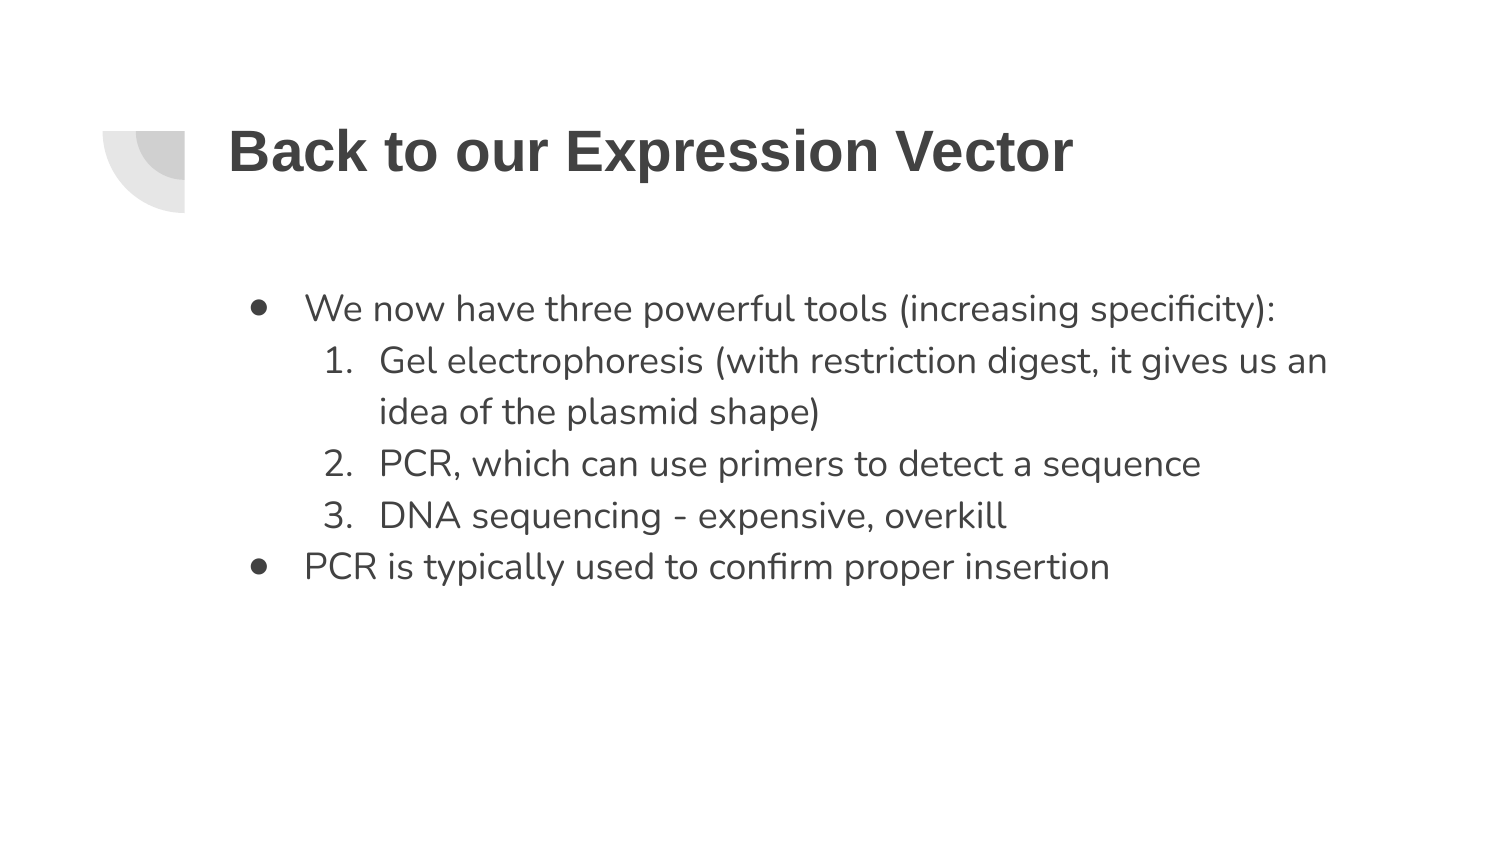

# Back to our Expression Vector
We now have three powerful tools (increasing specificity):
Gel electrophoresis (with restriction digest, it gives us an idea of the plasmid shape)
PCR, which can use primers to detect a sequence
DNA sequencing - expensive, overkill
PCR is typically used to confirm proper insertion